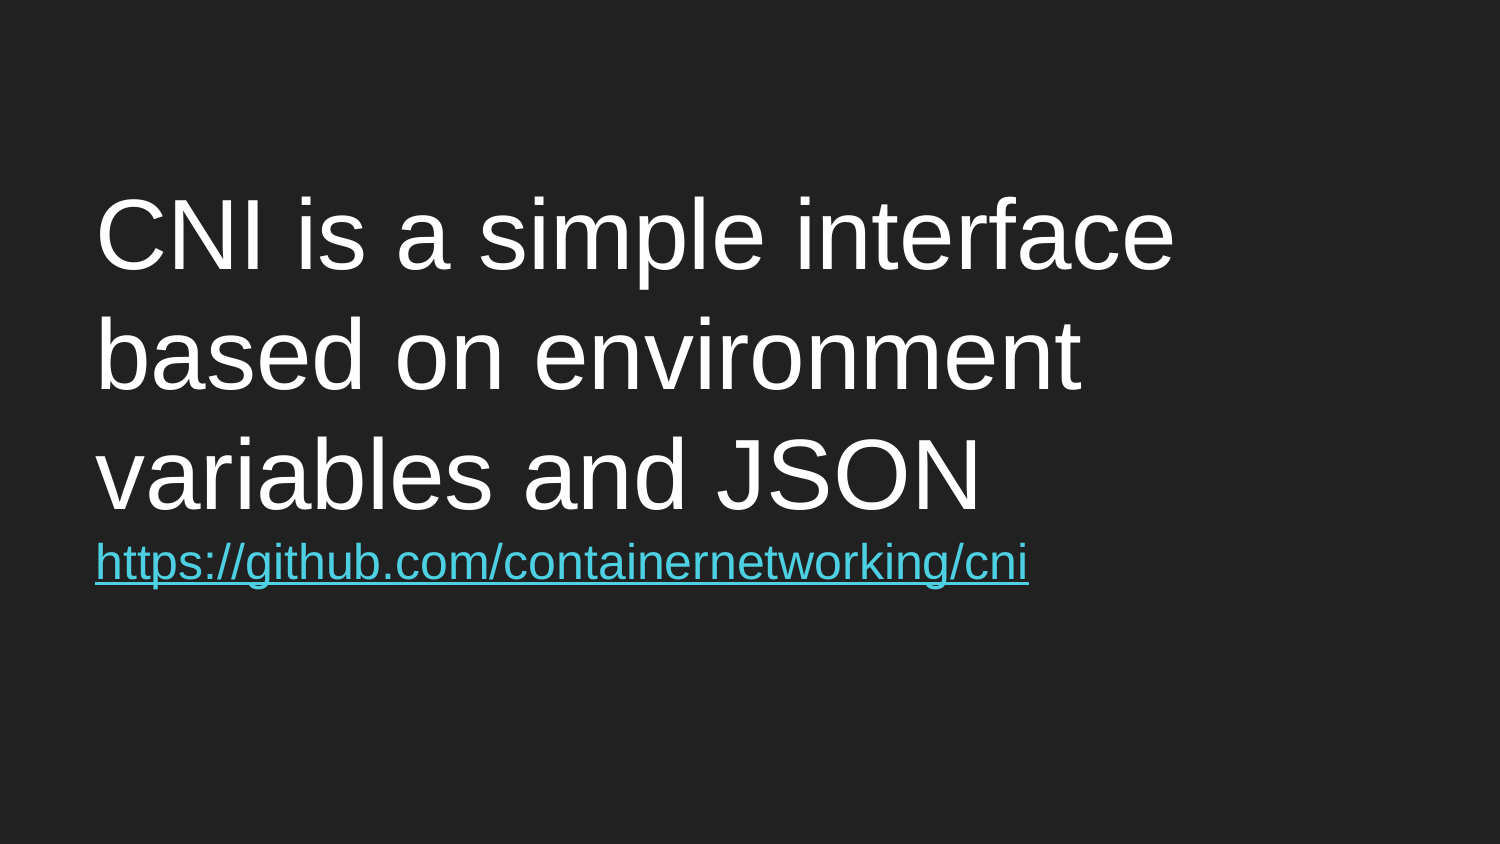

# CNI is a simple interface based on environment variables and JSON
https://github.com/containernetworking/cni